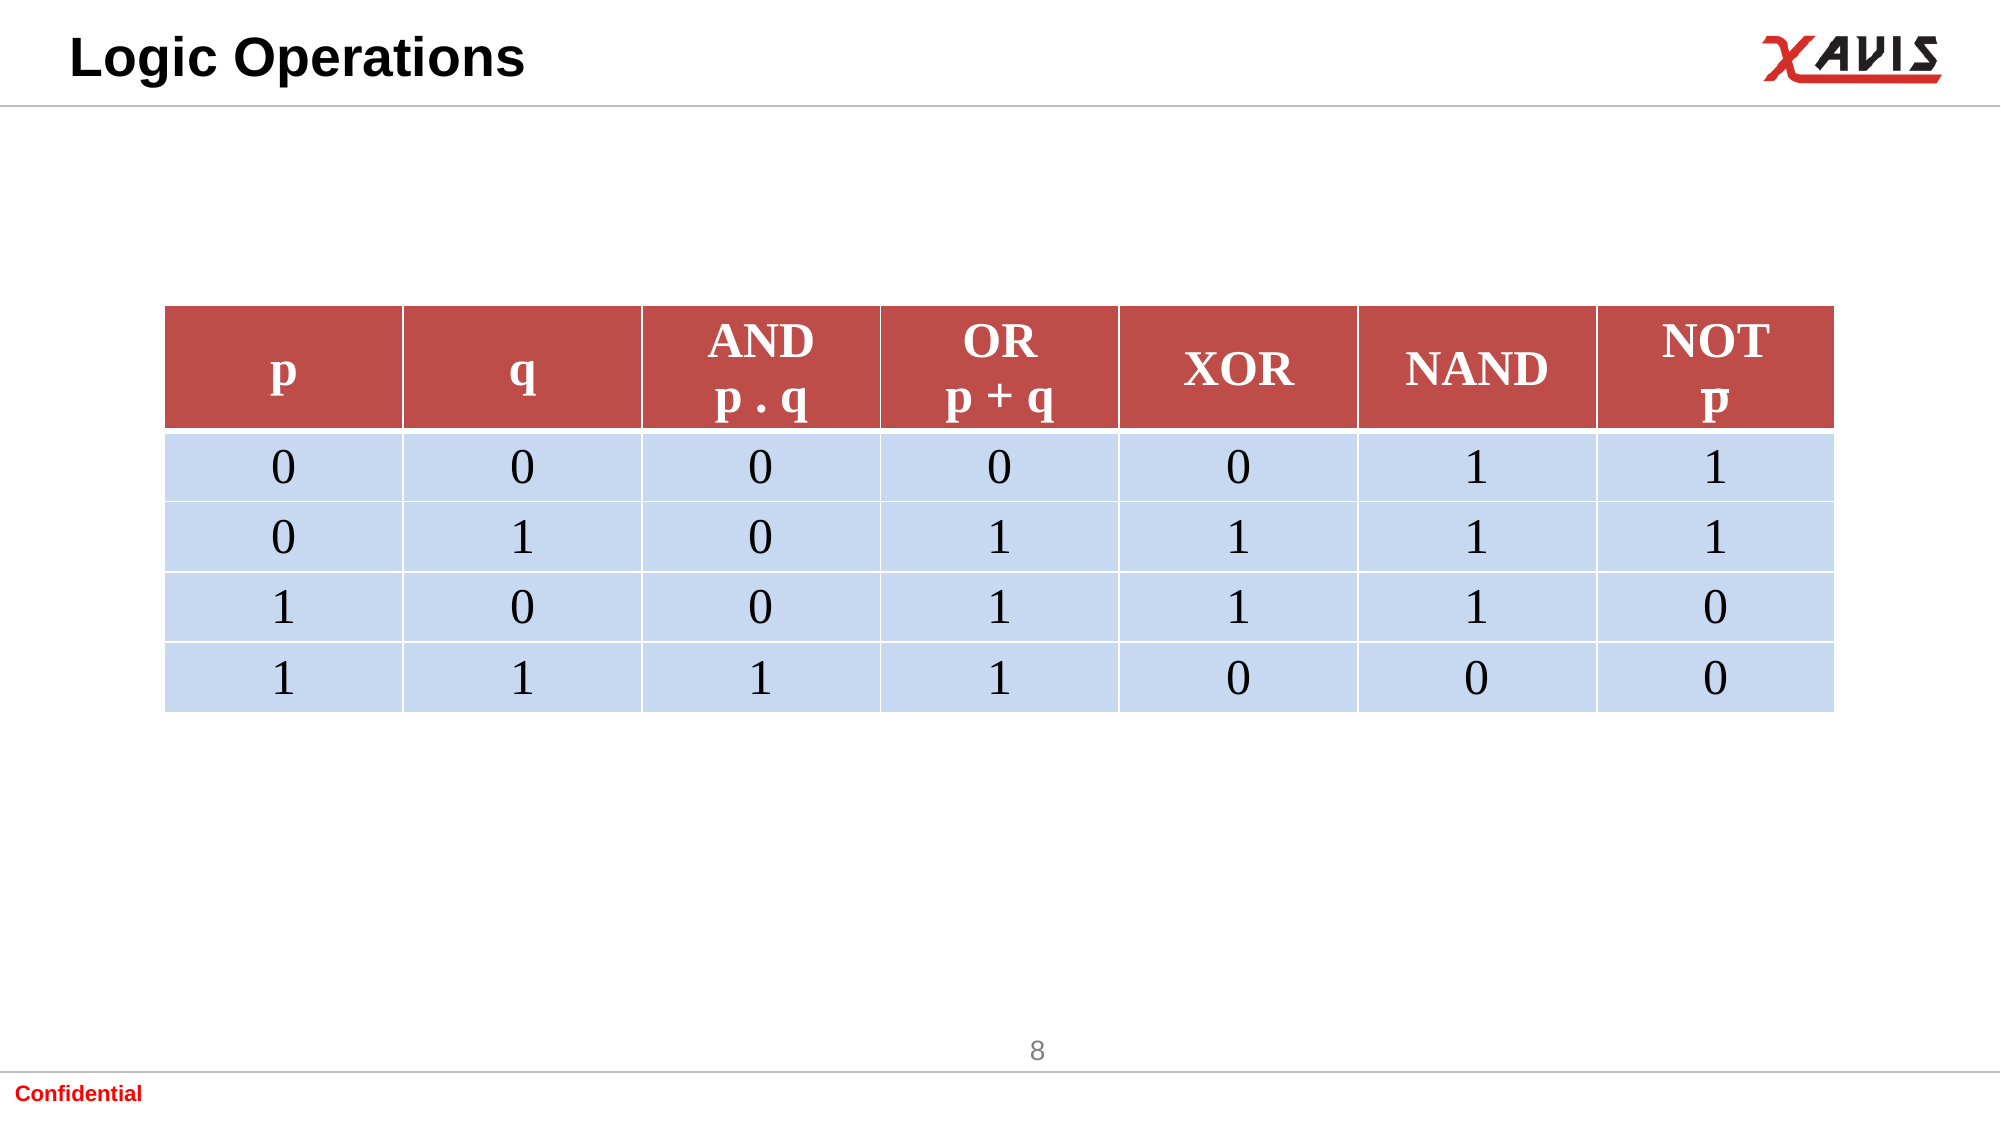

# Logic Operations
| p | q | AND p . q | OR p + q | XOR | NAND | NOT p |
| --- | --- | --- | --- | --- | --- | --- |
| 0 | 0 | 0 | 0 | 0 | 1 | 1 |
| 0 | 1 | 0 | 1 | 1 | 1 | 1 |
| 1 | 0 | 0 | 1 | 1 | 1 | 0 |
| 1 | 1 | 1 | 1 | 0 | 0 | 0 |